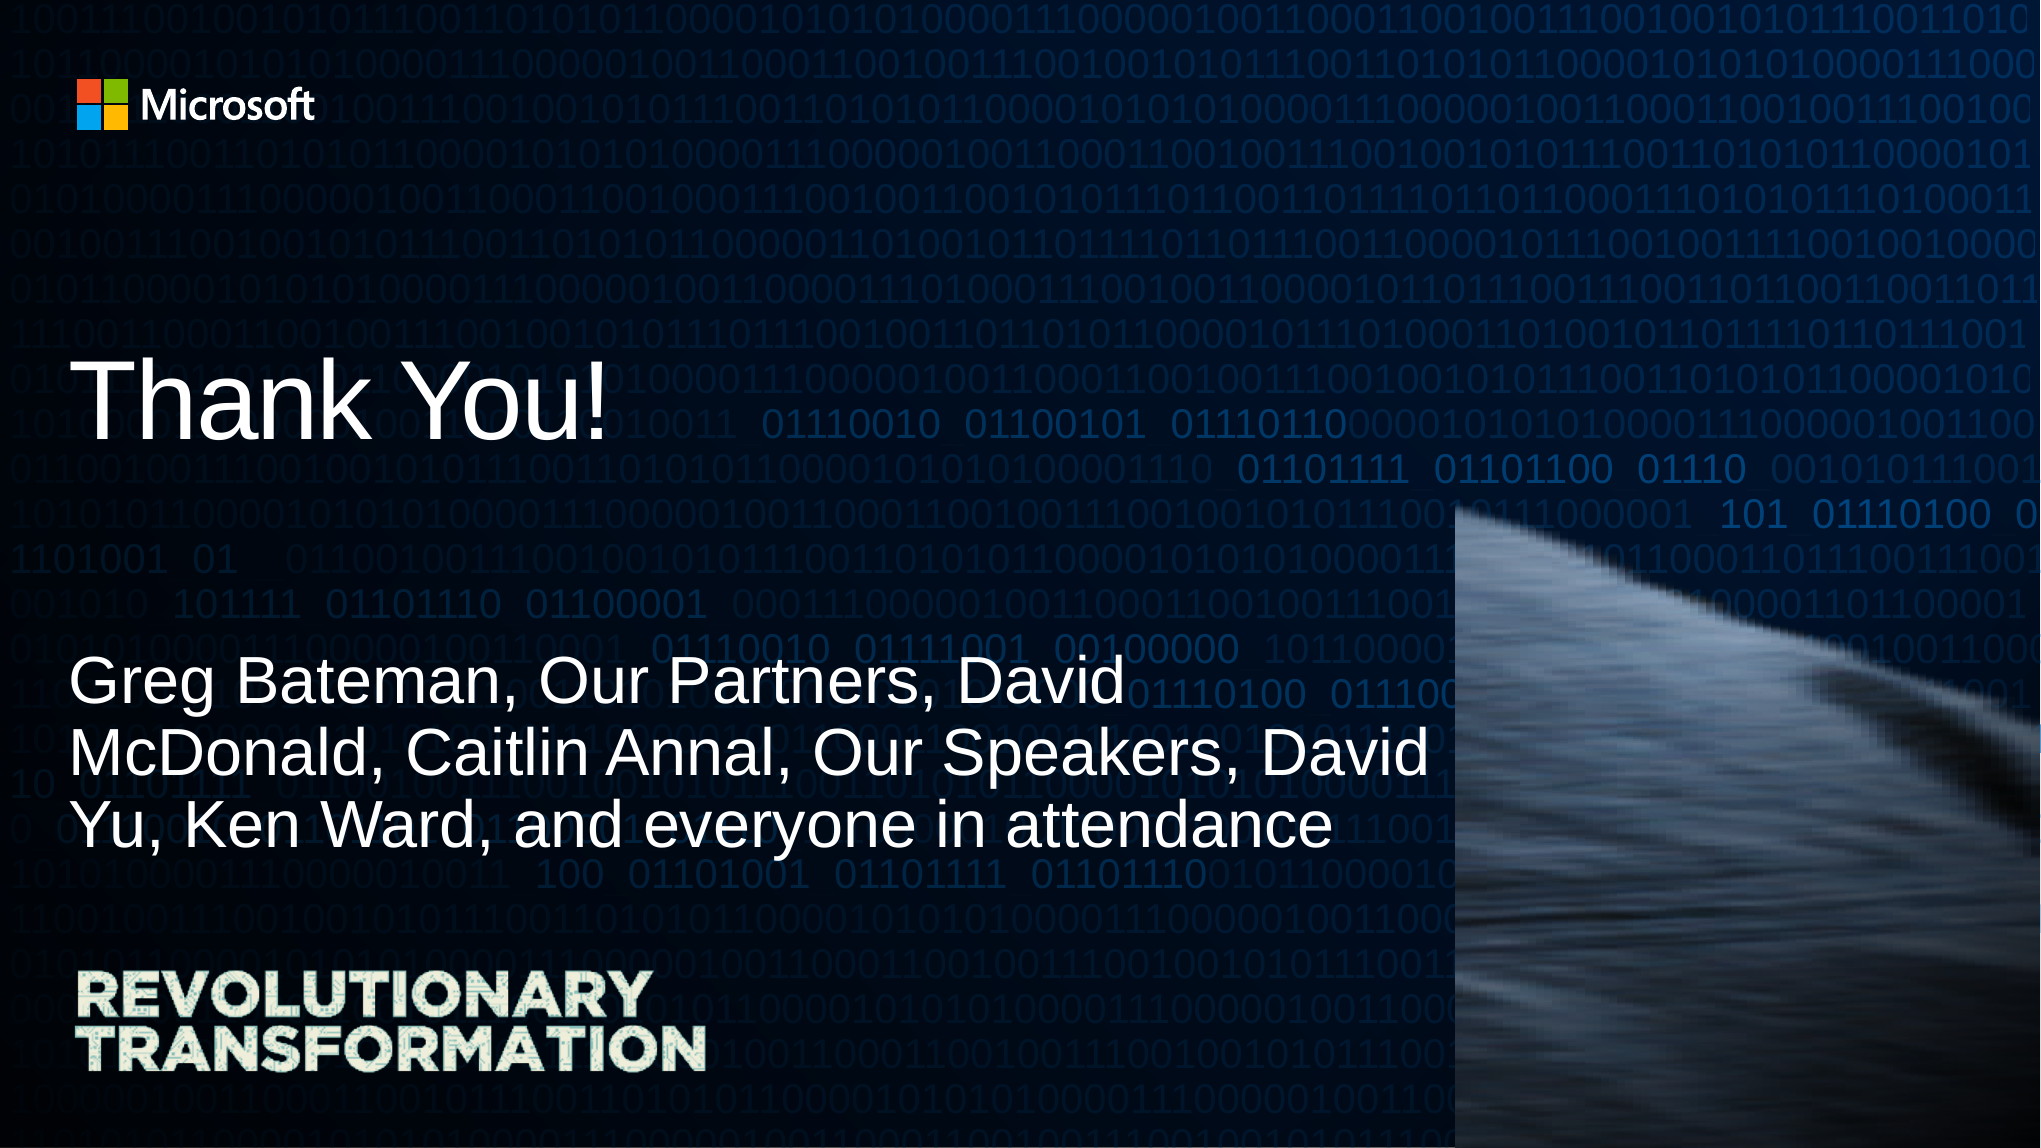

# Thank You!
Greg Bateman, Our Partners, David McDonald, Caitlin Annal, Our Speakers, David Yu, Ken Ward, and everyone in attendance